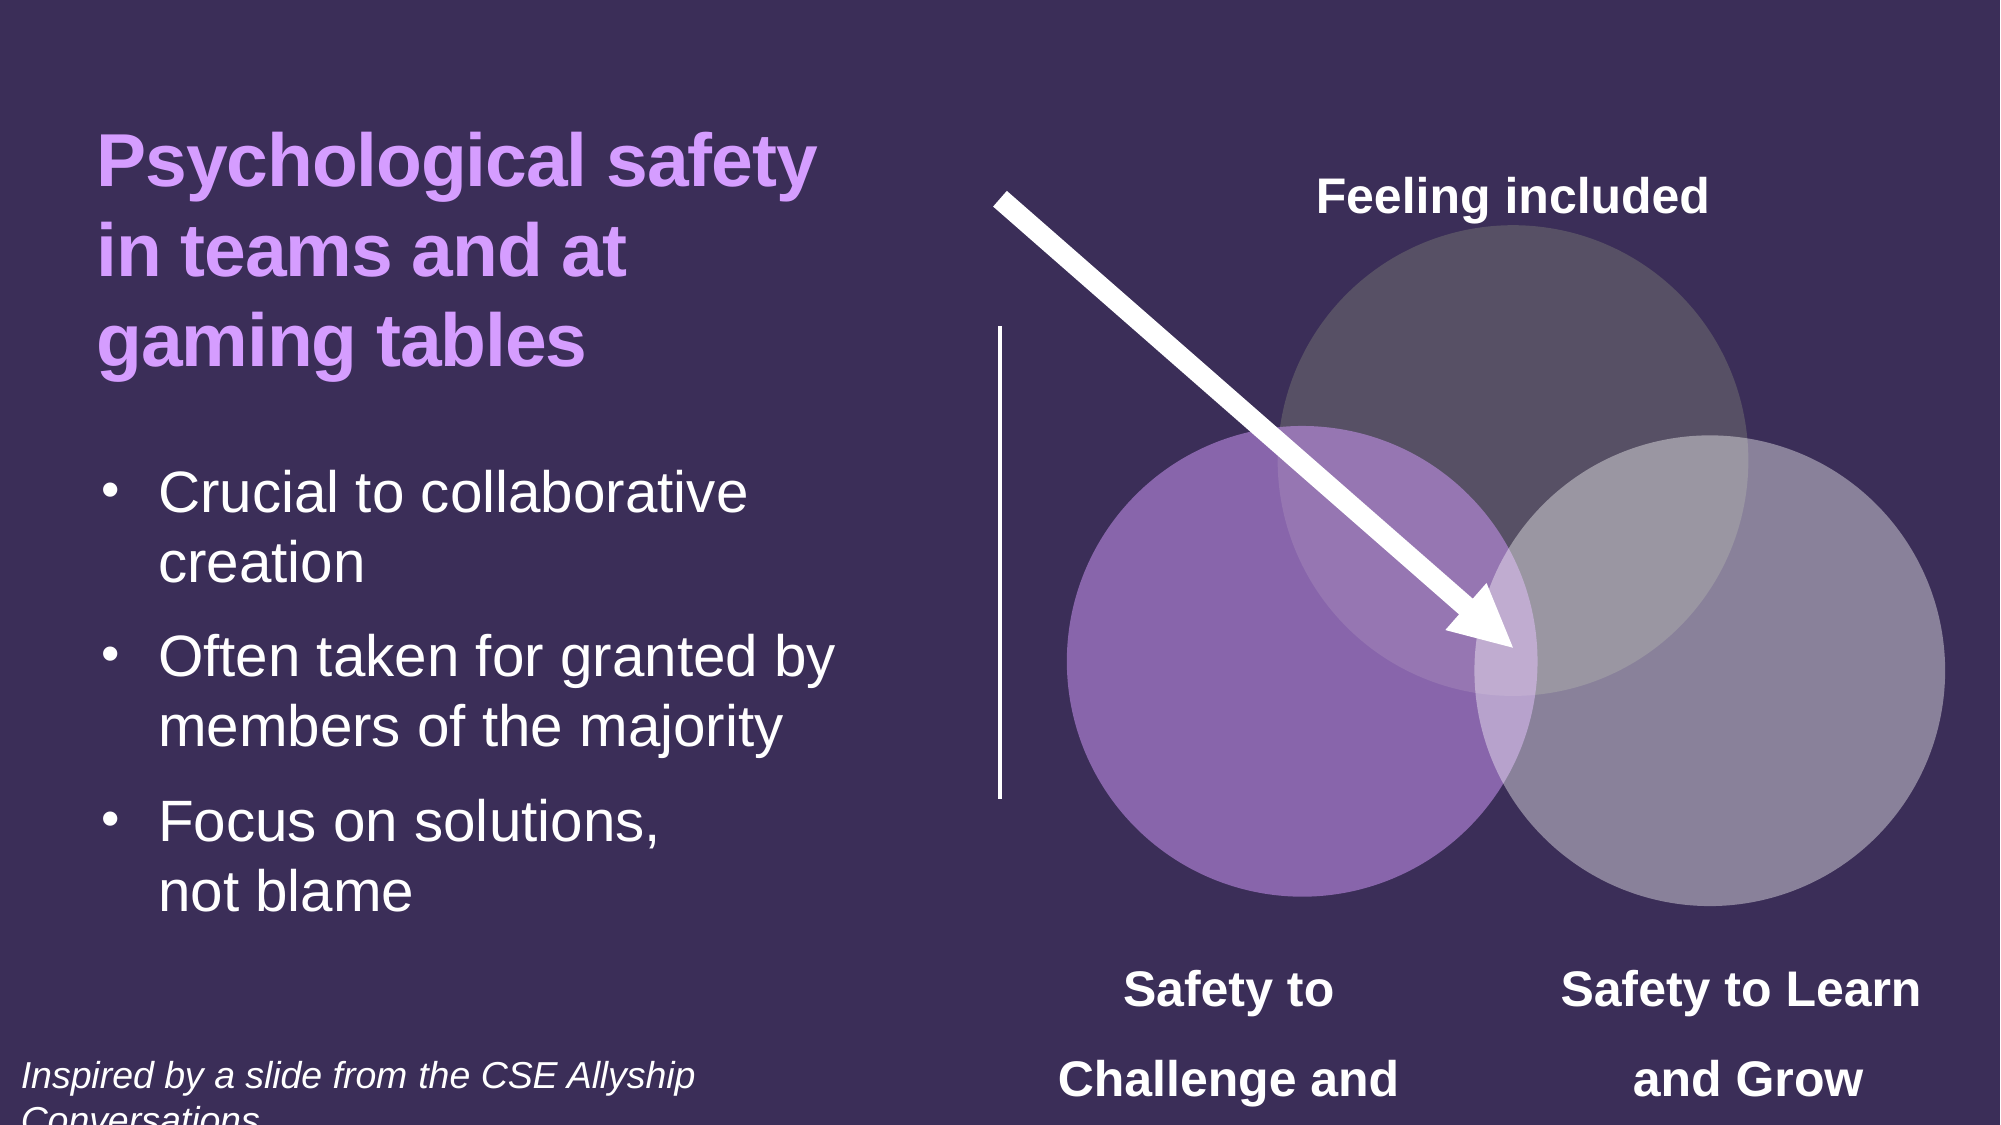

# Psychological safety in teams and at gaming tables
Feeling included

Crucial to collaborative creation
Often taken for granted by members of the majority
Focus on solutions,
not blame

Safety to Learn
and Grow
Safety to Challenge and Create
Inspired by a slide from the CSE Allyship Conversations